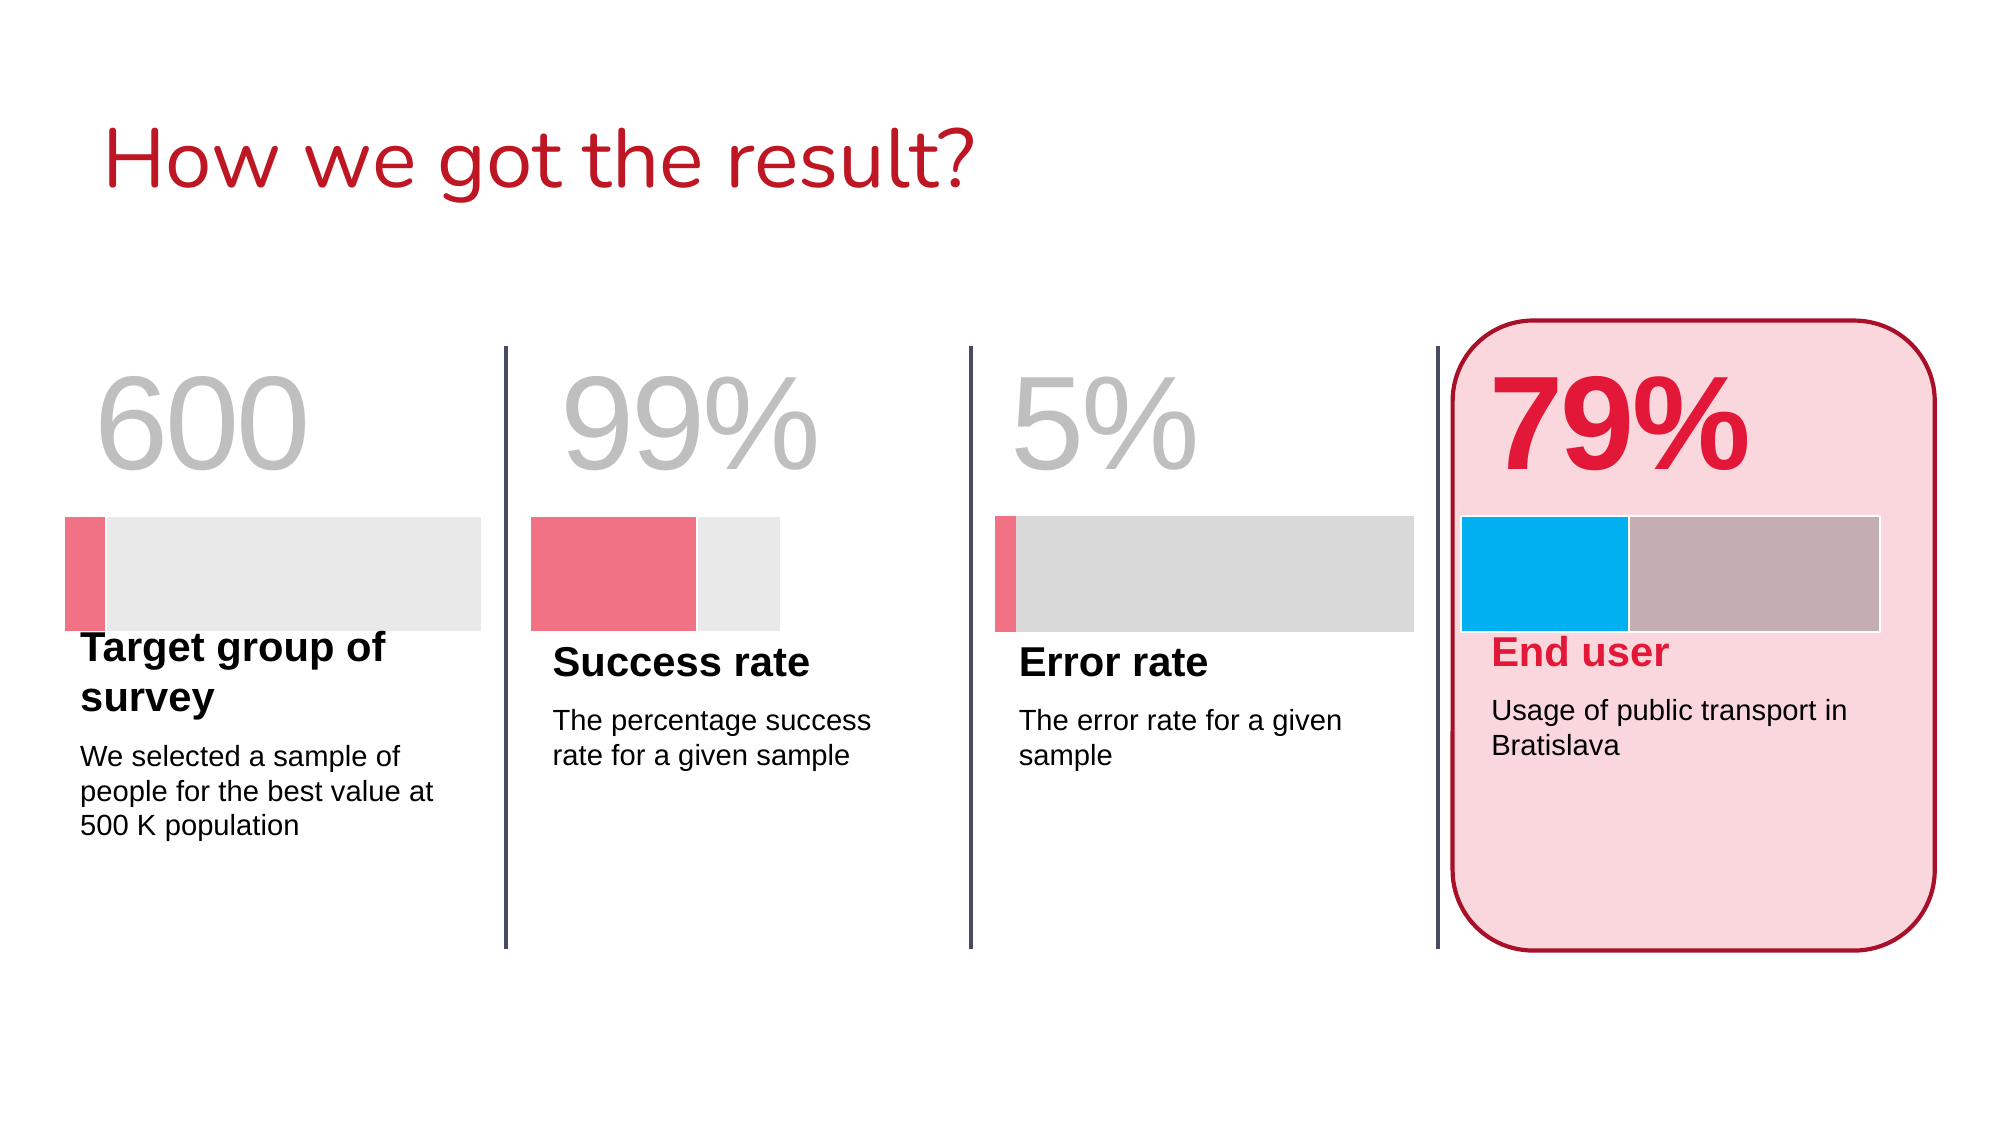

# How we got the result?

600
99%
5%
79%

### Chart

| Category | Series 1 | Series 2 |
|---|---|---|
| Category 1 | 10.0 | 90.0 |

### Chart

| Category | Series 1 | Series 2 |
|---|---|---|
| Category 1 | 85.0 | 5.0 |

### Chart

| Category | Series 1 | Series 2 |
|---|---|---|
| Category 1 | 5.0 | 95.0 |

### Chart

| Category | Series 1 | Series 2 |
|---|---|---|
| Category 1 | 85.0 | 15.0 |
Target group of survey
We selected a sample of people for the best value at 500 K population
End user
Usage of public transport in Bratislava
Success rate
The percentage success rate for a given sample
Error rate
The error rate for a given sample